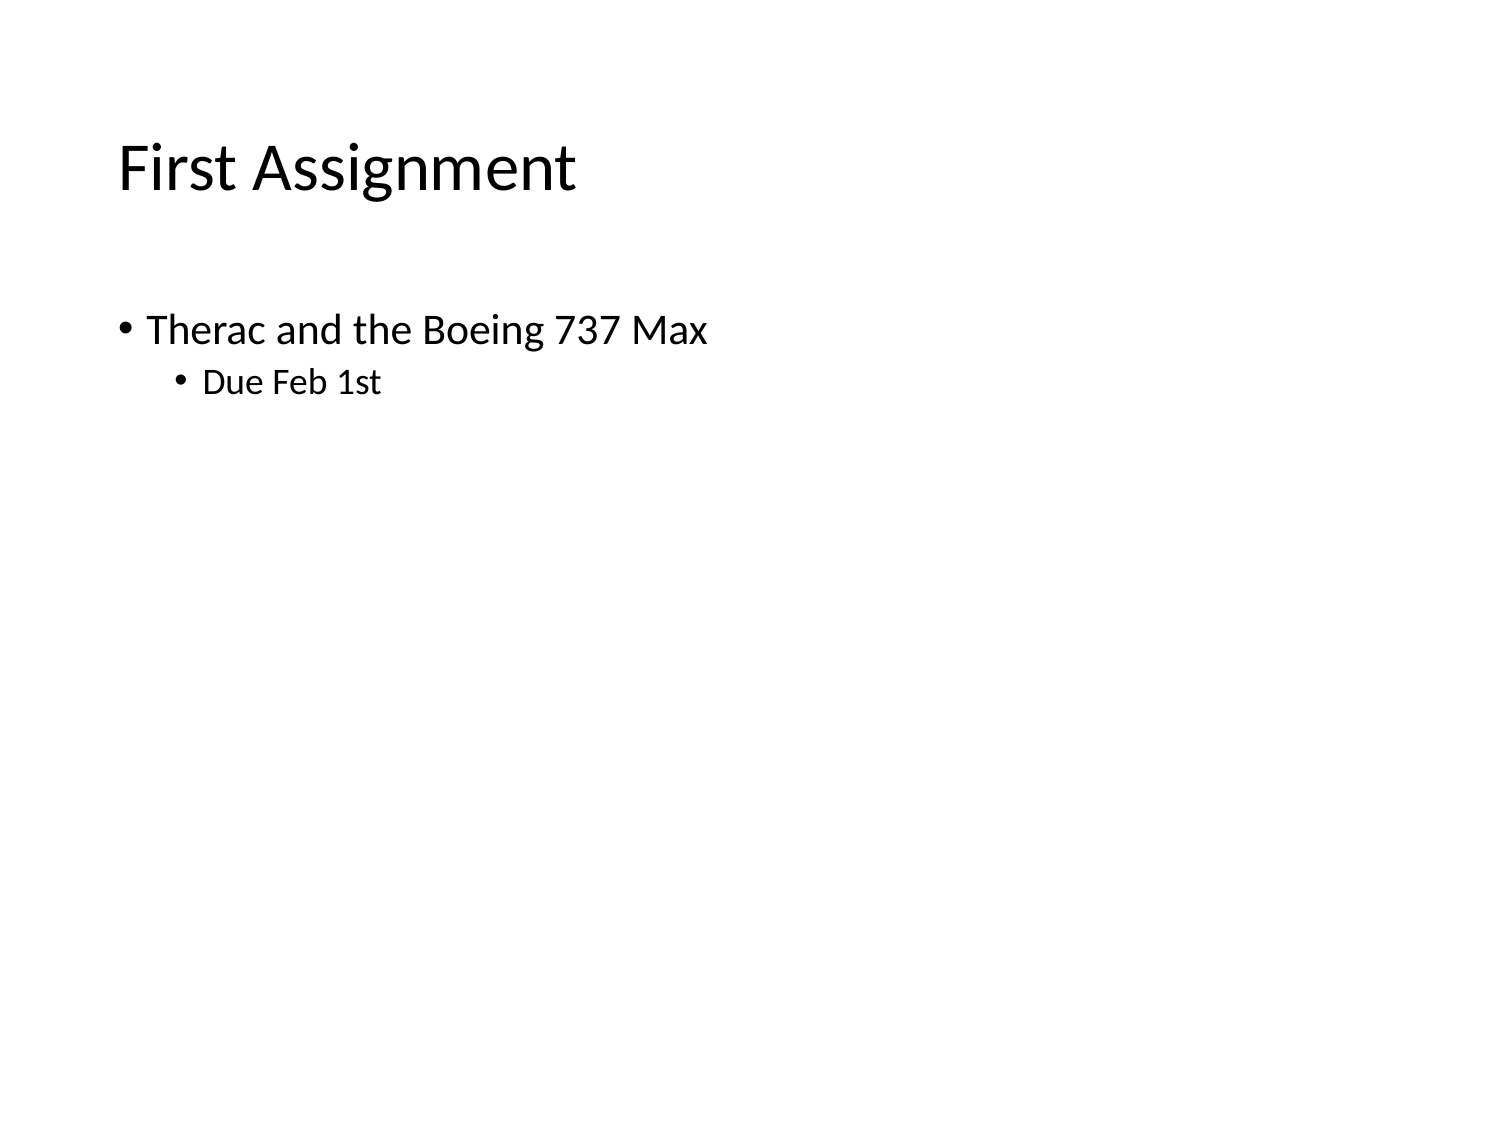

# First Assignment
Therac and the Boeing 737 Max
Due Feb 1st